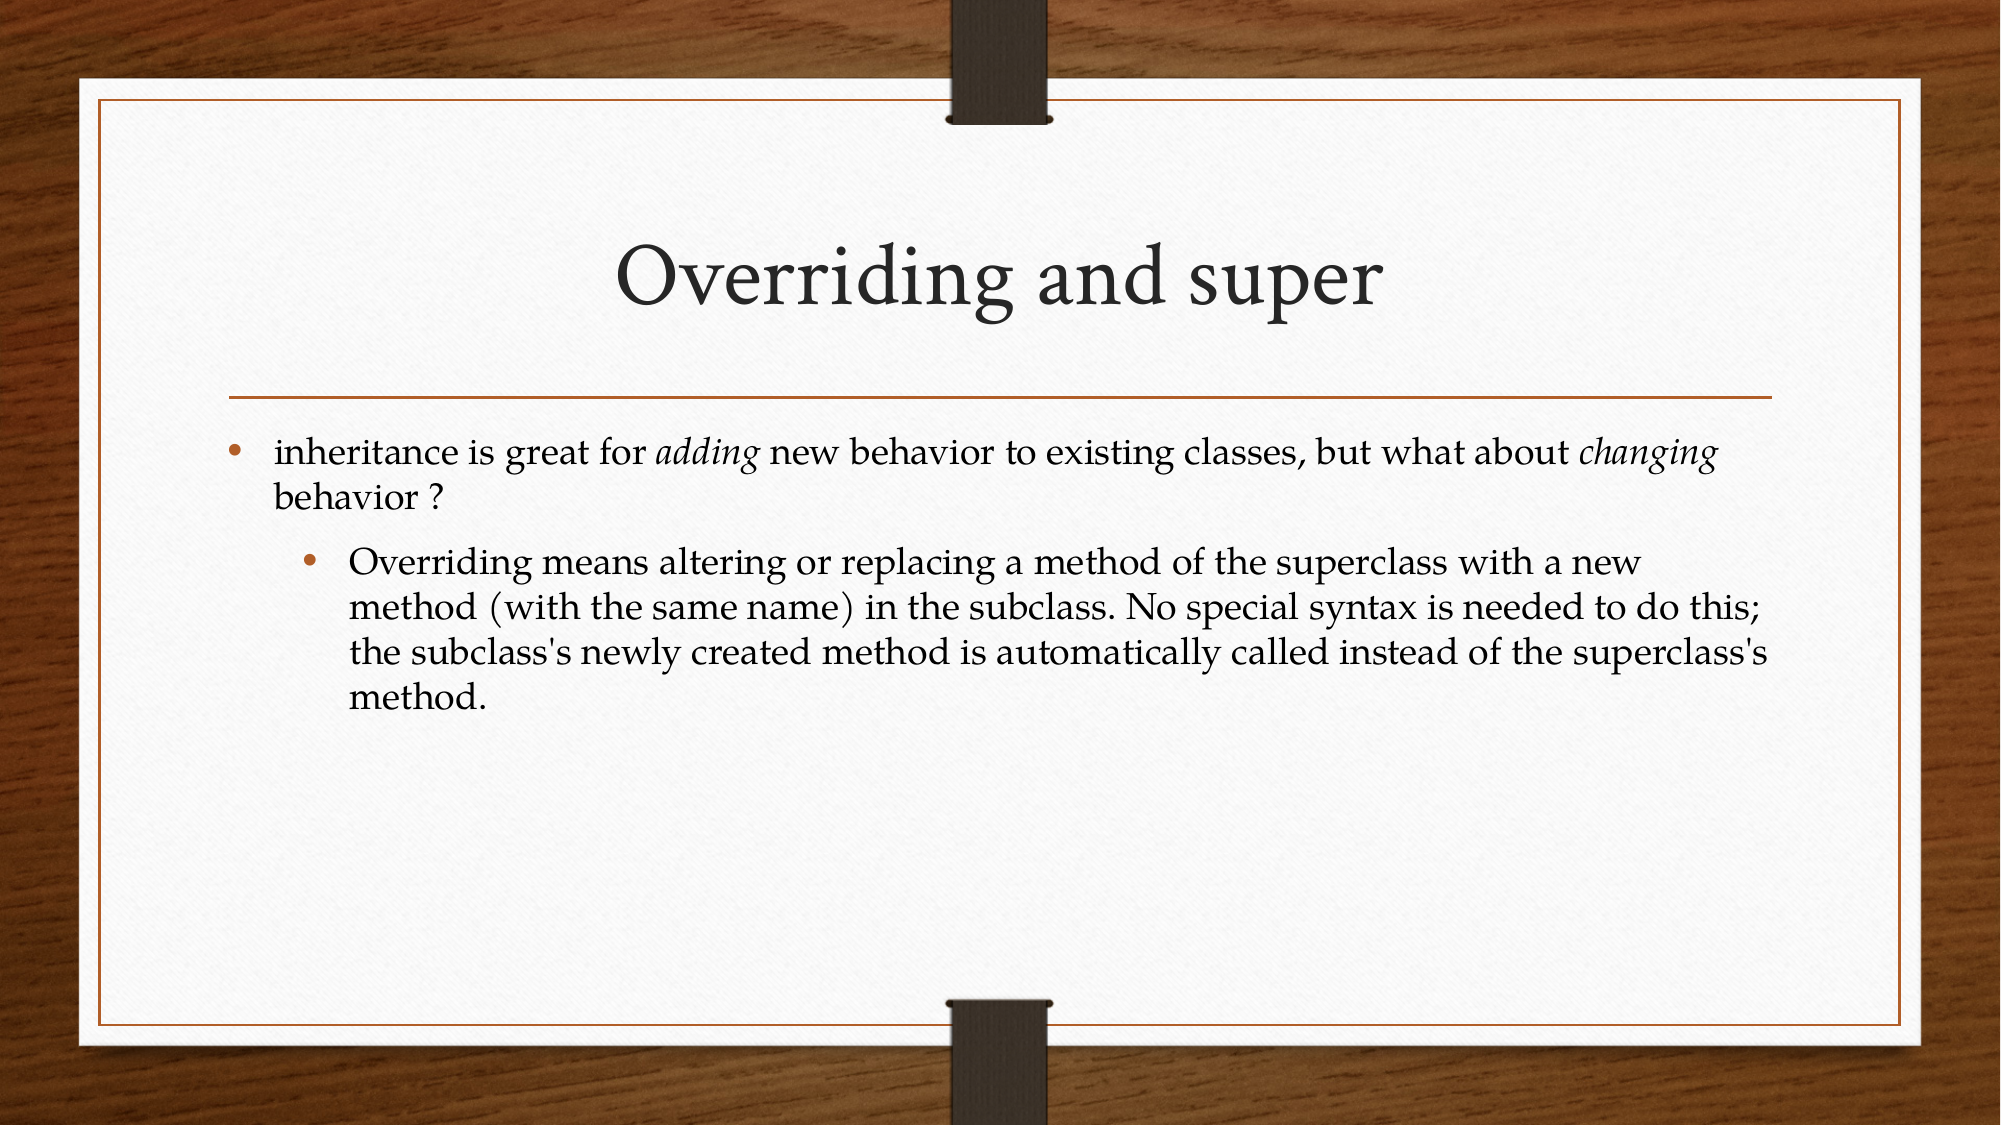

# Overriding and super
inheritance is great for adding new behavior to existing classes, but what about changing behavior ?
Overriding means altering or replacing a method of the superclass with a new method (with the same name) in the subclass. No special syntax is needed to do this; the subclass's newly created method is automatically called instead of the superclass's method.